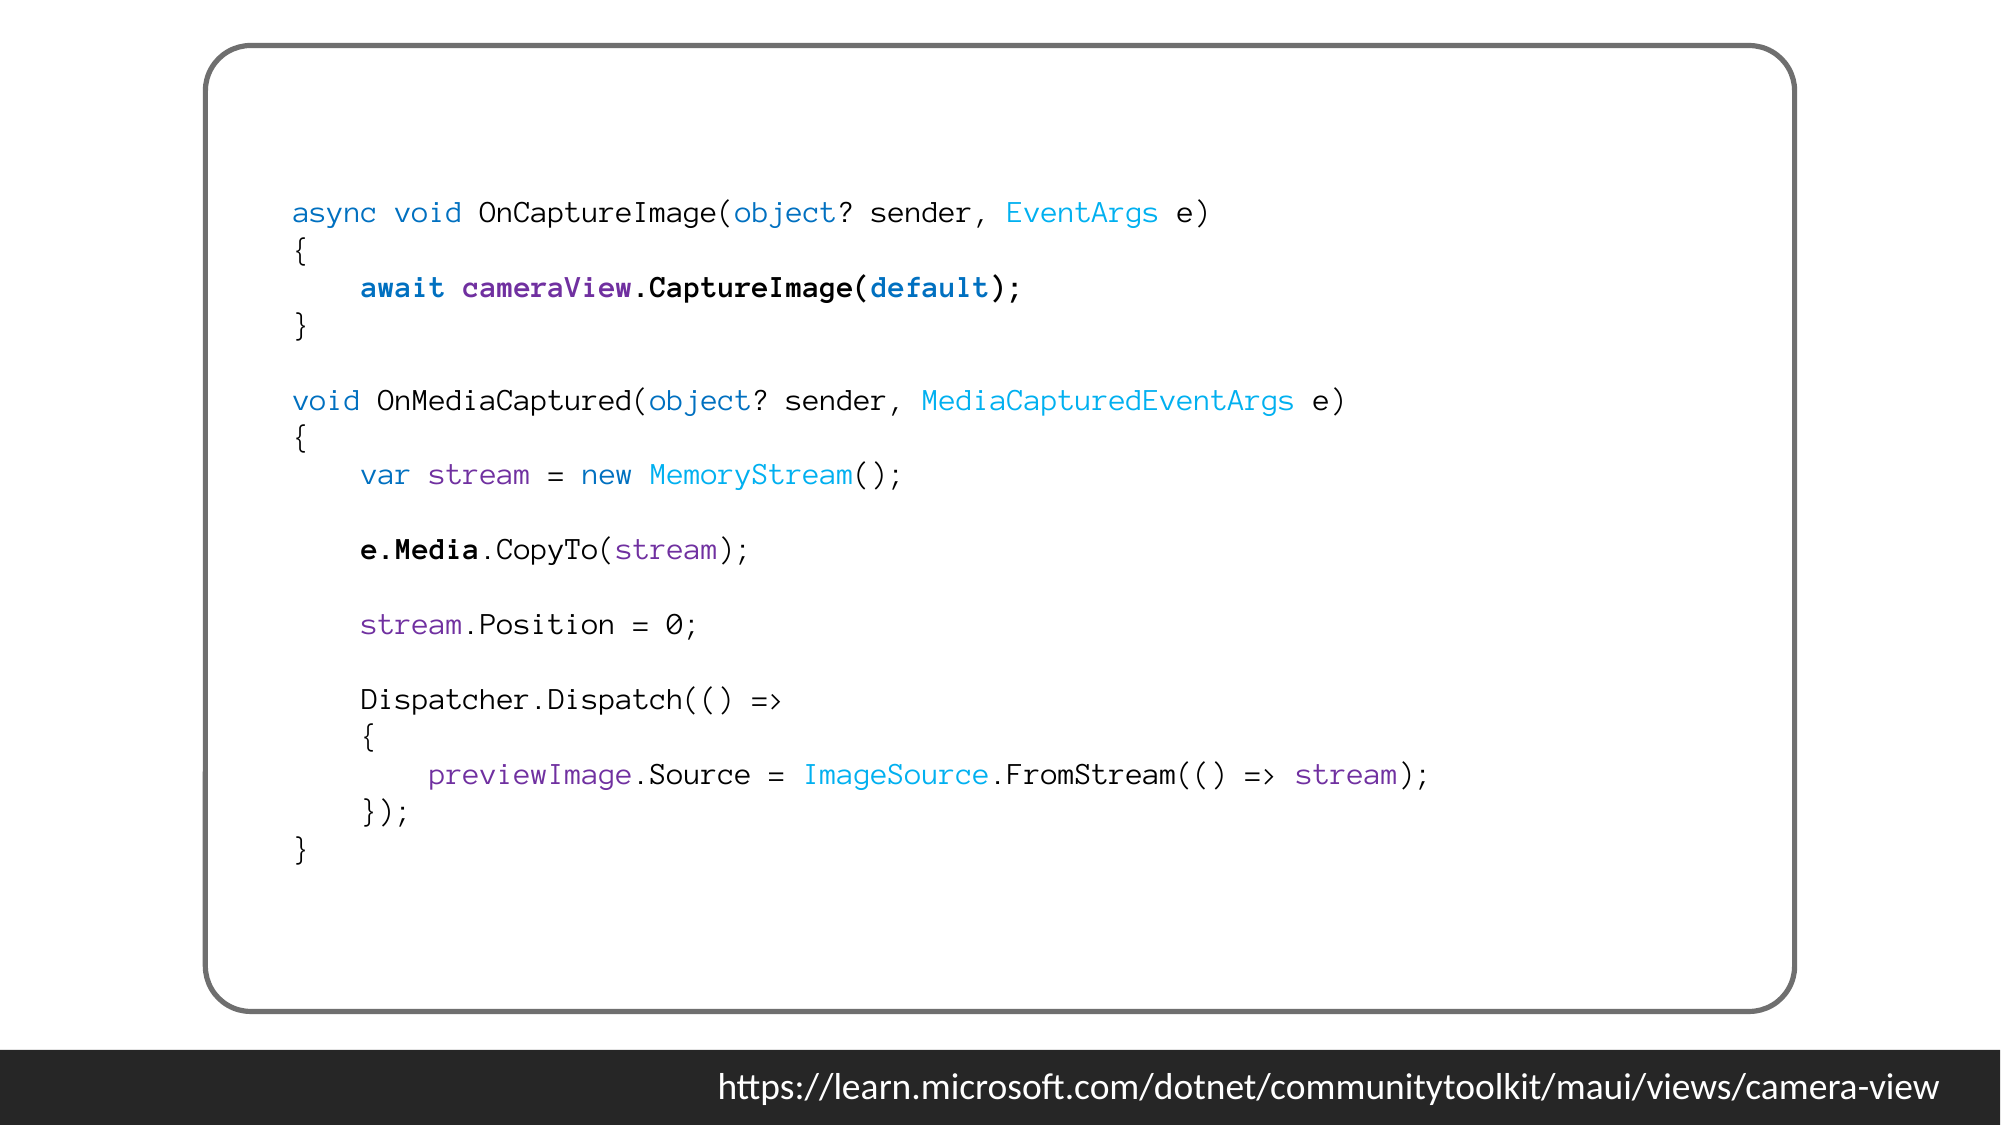

async void OnCaptureImage(object? sender, EventArgs e)
{
    await cameraView.CaptureImage(default);
}

void OnMediaCaptured(object? sender, MediaCapturedEventArgs e)
{
    var stream = new MemoryStream();

    e.Media.CopyTo(stream);

    stream.Position = 0;

    Dispatcher.Dispatch(() =>
    {
        previewImage.Source = ImageSource.FromStream(() => stream);
    });
}
Permanent Tunnels
https://learn.microsoft.com/dotnet/communitytoolkit/maui/views/camera-view